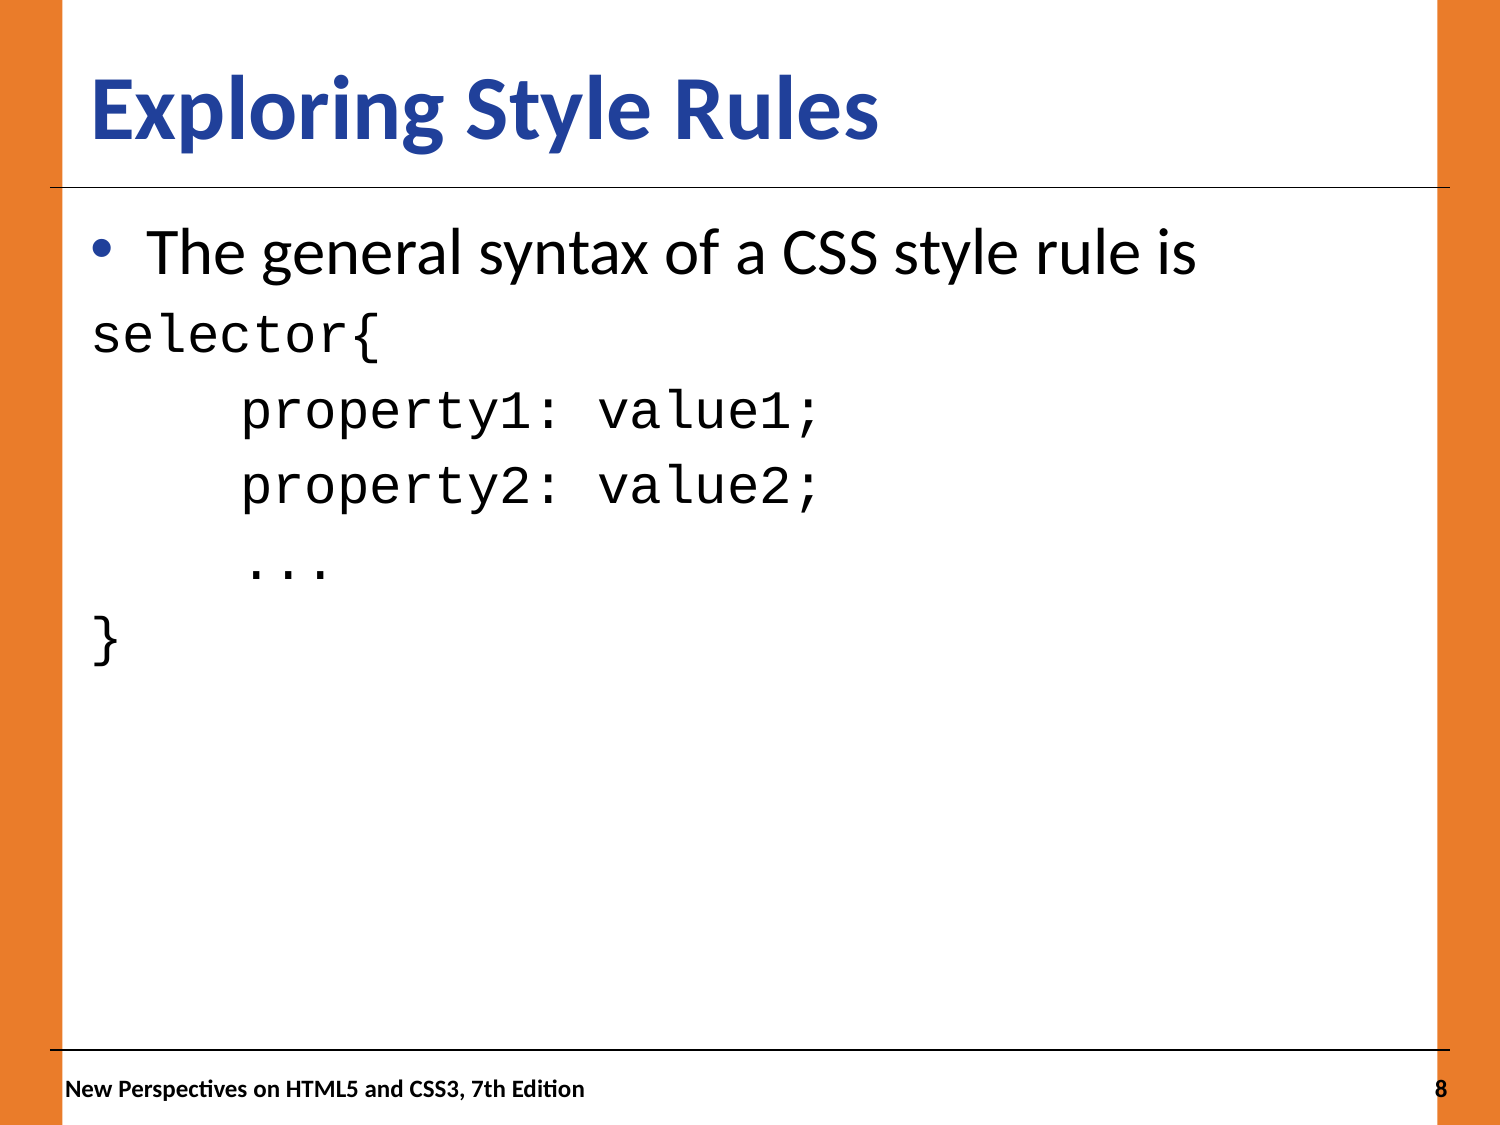

# Exploring Style Rules
The general syntax of a CSS style rule is
selector{
	property1: value1;
	property2: value2;
	...
}
New Perspectives on HTML5 and CSS3, 7th Edition
8